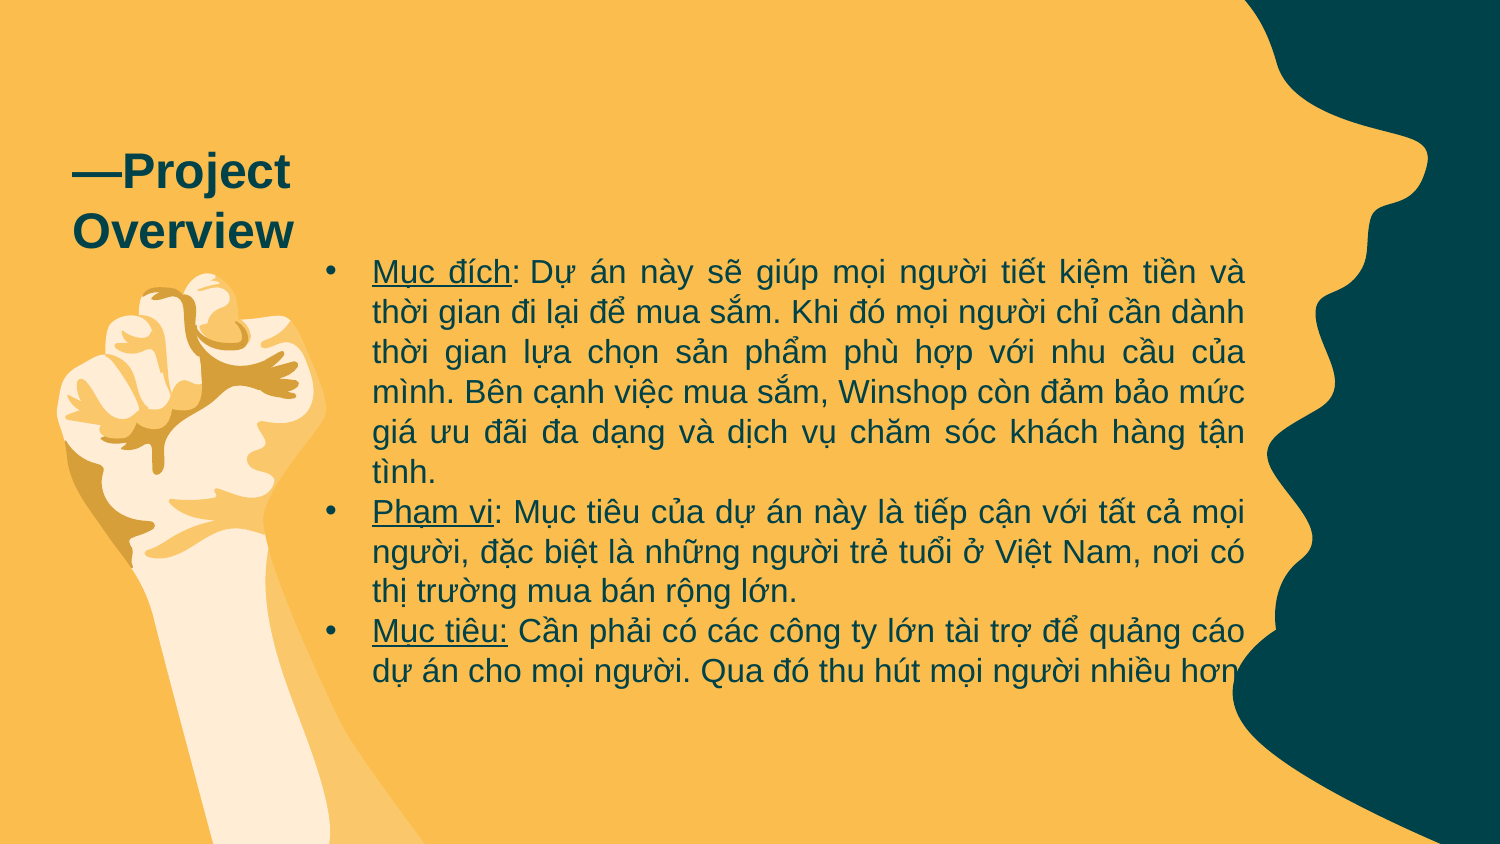

# —Project Overview
Mục đích: Dự án này sẽ giúp mọi người tiết kiệm tiền và thời gian đi lại để mua sắm. Khi đó mọi người chỉ cần dành thời gian lựa chọn sản phẩm phù hợp với nhu cầu của mình. Bên cạnh việc mua sắm, Winshop còn đảm bảo mức giá ưu đãi đa dạng và dịch vụ chăm sóc khách hàng tận tình.
Phạm vi: Mục tiêu của dự án này là tiếp cận với tất cả mọi người, đặc biệt là những người trẻ tuổi ở Việt Nam, nơi có thị trường mua bán rộng lớn.
Mục tiêu: Cần phải có các công ty lớn tài trợ để quảng cáo dự án cho mọi người. Qua đó thu hút mọi người nhiều hơn